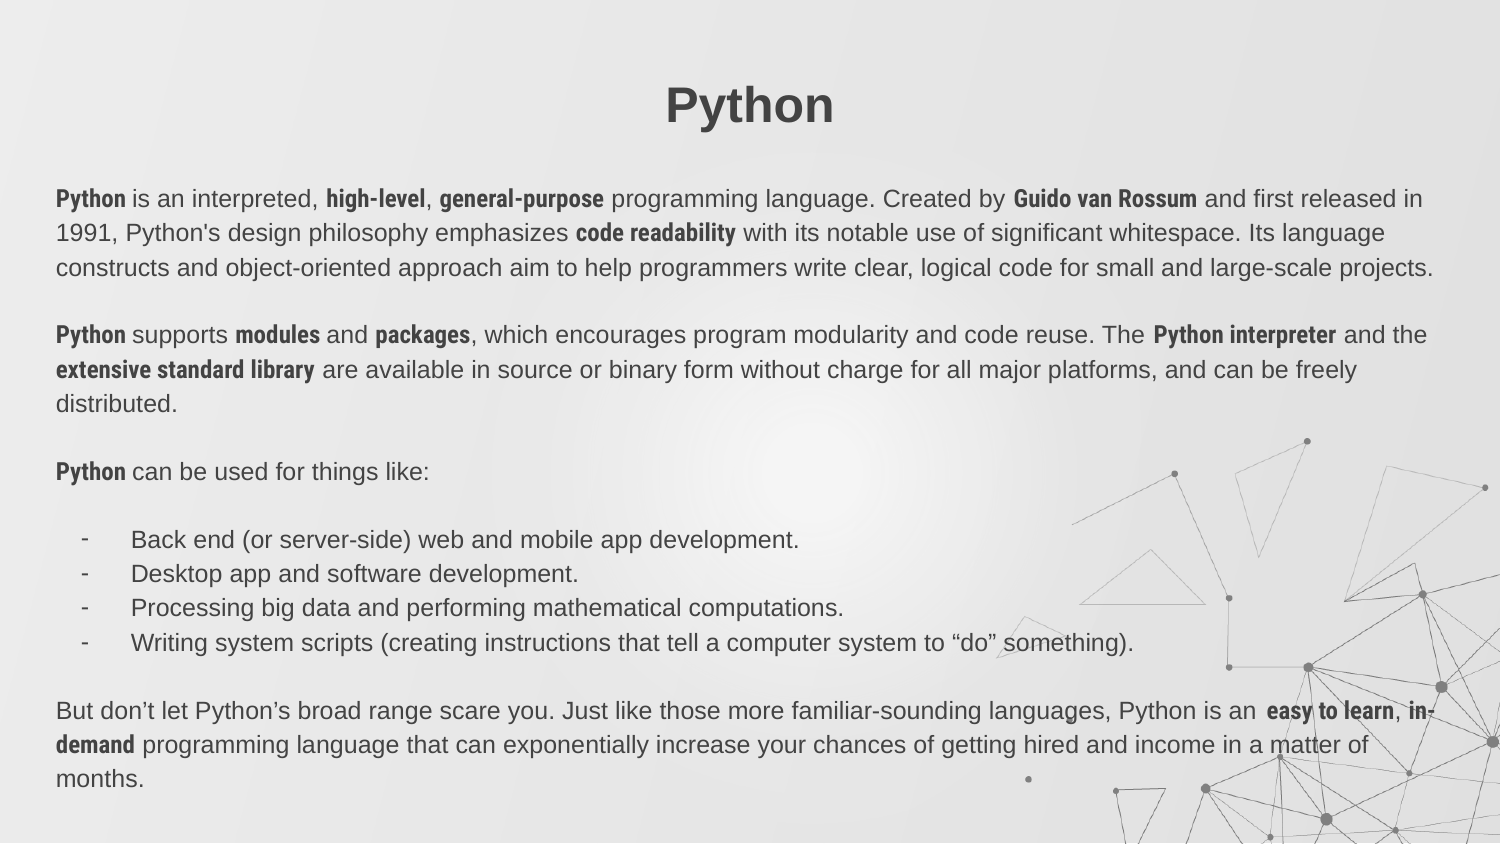

# Python

Python is an interpreted, high-level, general-purpose programming language. Created by Guido van Rossum and first released in 1991, Python's design philosophy emphasizes code readability with its notable use of significant whitespace. Its language constructs and object-oriented approach aim to help programmers write clear, logical code for small and large-scale projects.
Python supports modules and packages, which encourages program modularity and code reuse. The Python interpreter and the extensive standard library are available in source or binary form without charge for all major platforms, and can be freely distributed.
Python can be used for things like:
Back end (or server-side) web and mobile app development.
Desktop app and software development.
Processing big data and performing mathematical computations.
Writing system scripts (creating instructions that tell a computer system to “do” something).
But don’t let Python’s broad range scare you. Just like those more familiar-sounding languages, Python is an easy to learn, in-demand programming language that can exponentially increase your chances of getting hired and income in a matter of months.